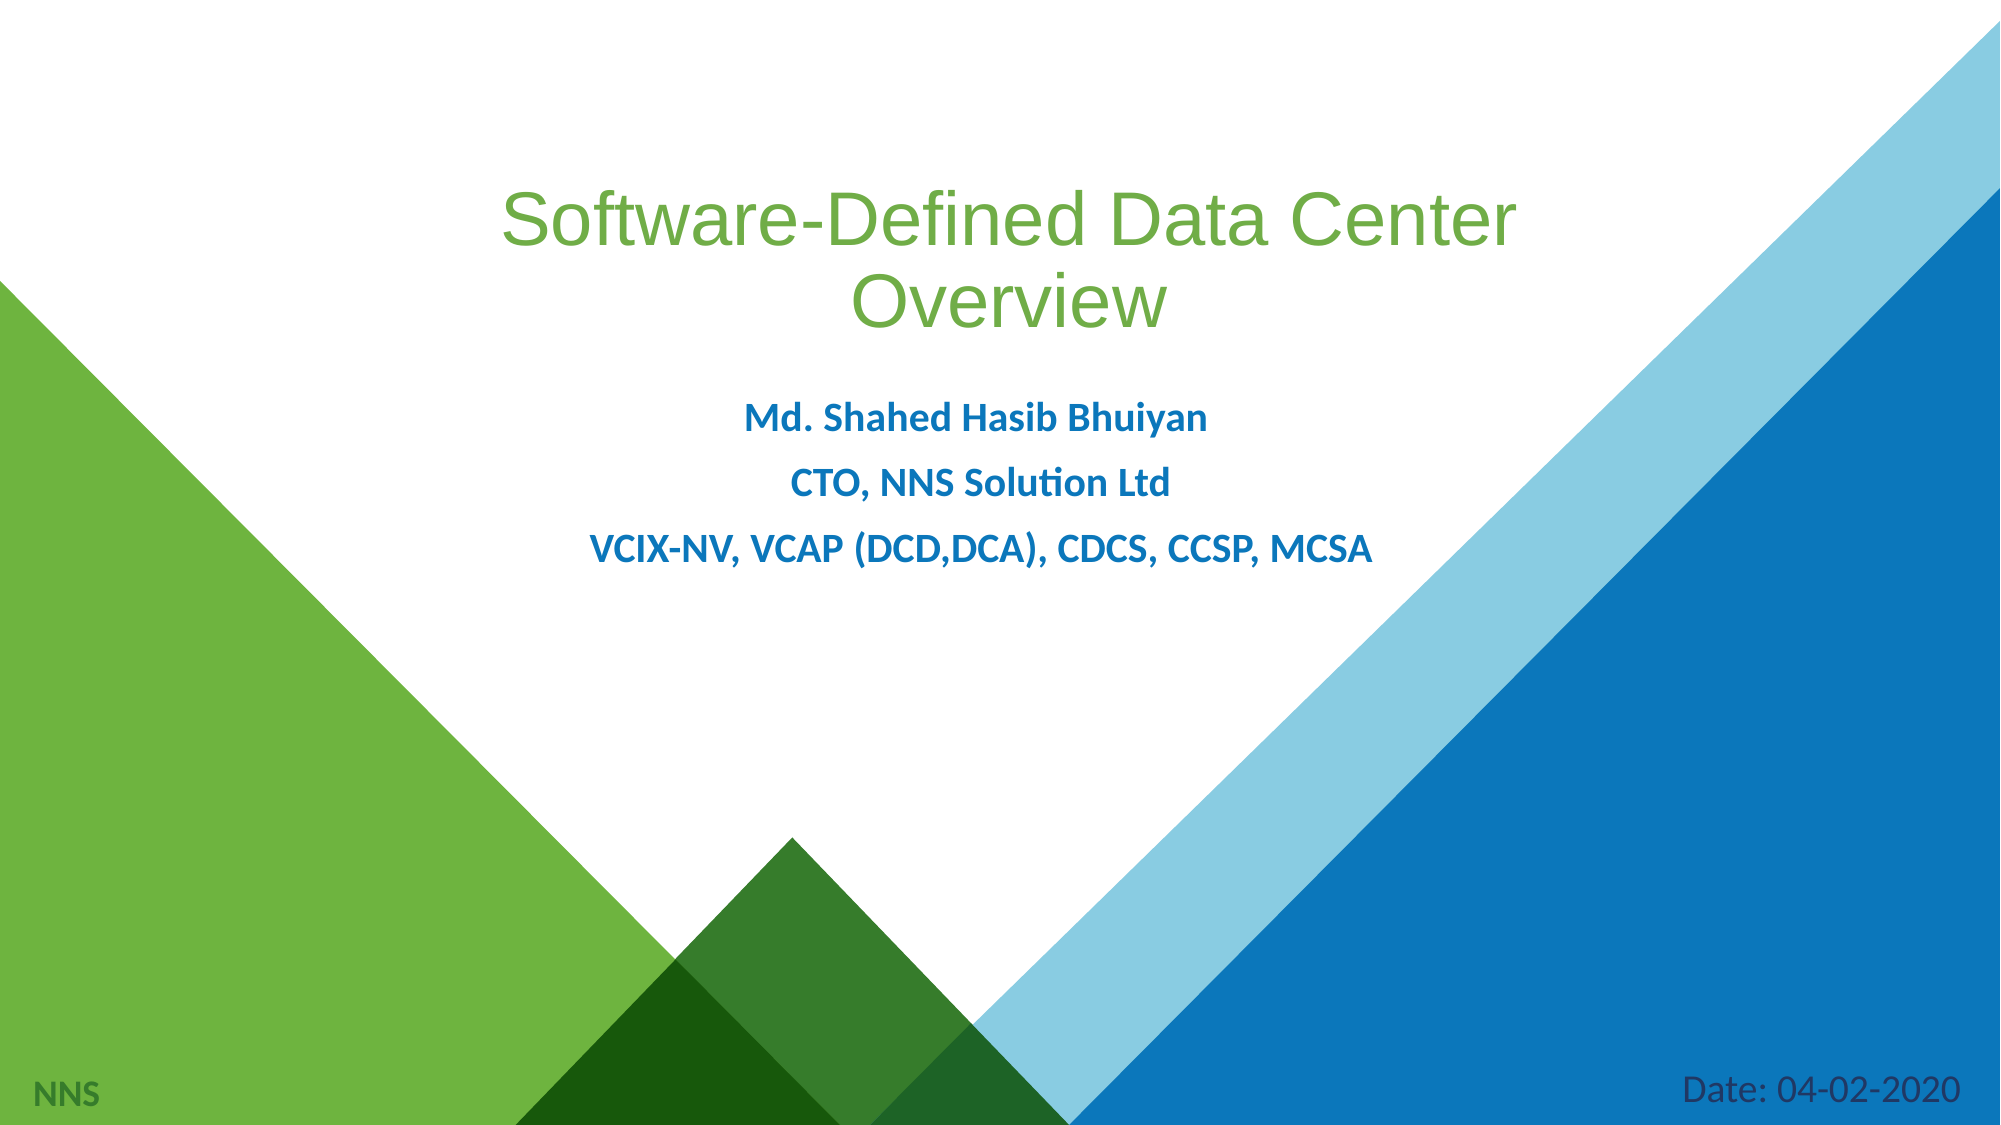

Software-Defined Data Center
Overview

Md. Shahed Hasib Bhuiyan
CTO, NNS Solution Ltd
VCIX-NV, VCAP (DCD,DCA), CDCS, CCSP, MCSA

Date: 04-02-2020
NNS